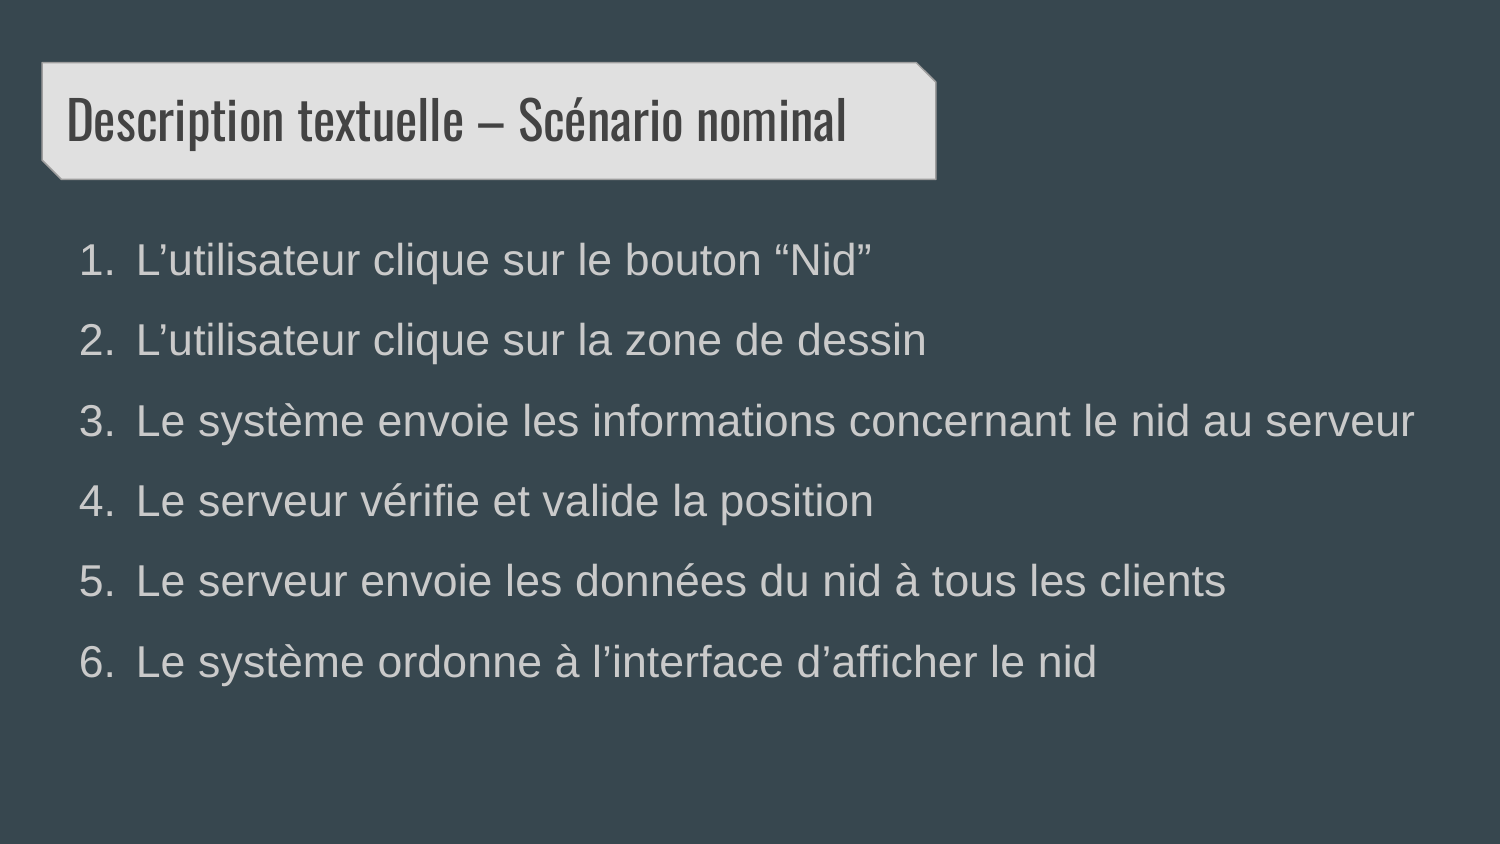

# Description textuelle – Scénario nominal
L’utilisateur clique sur le bouton “Nid”
L’utilisateur clique sur la zone de dessin
Le système envoie les informations concernant le nid au serveur
Le serveur vérifie et valide la position
Le serveur envoie les données du nid à tous les clients
Le système ordonne à l’interface d’afficher le nid